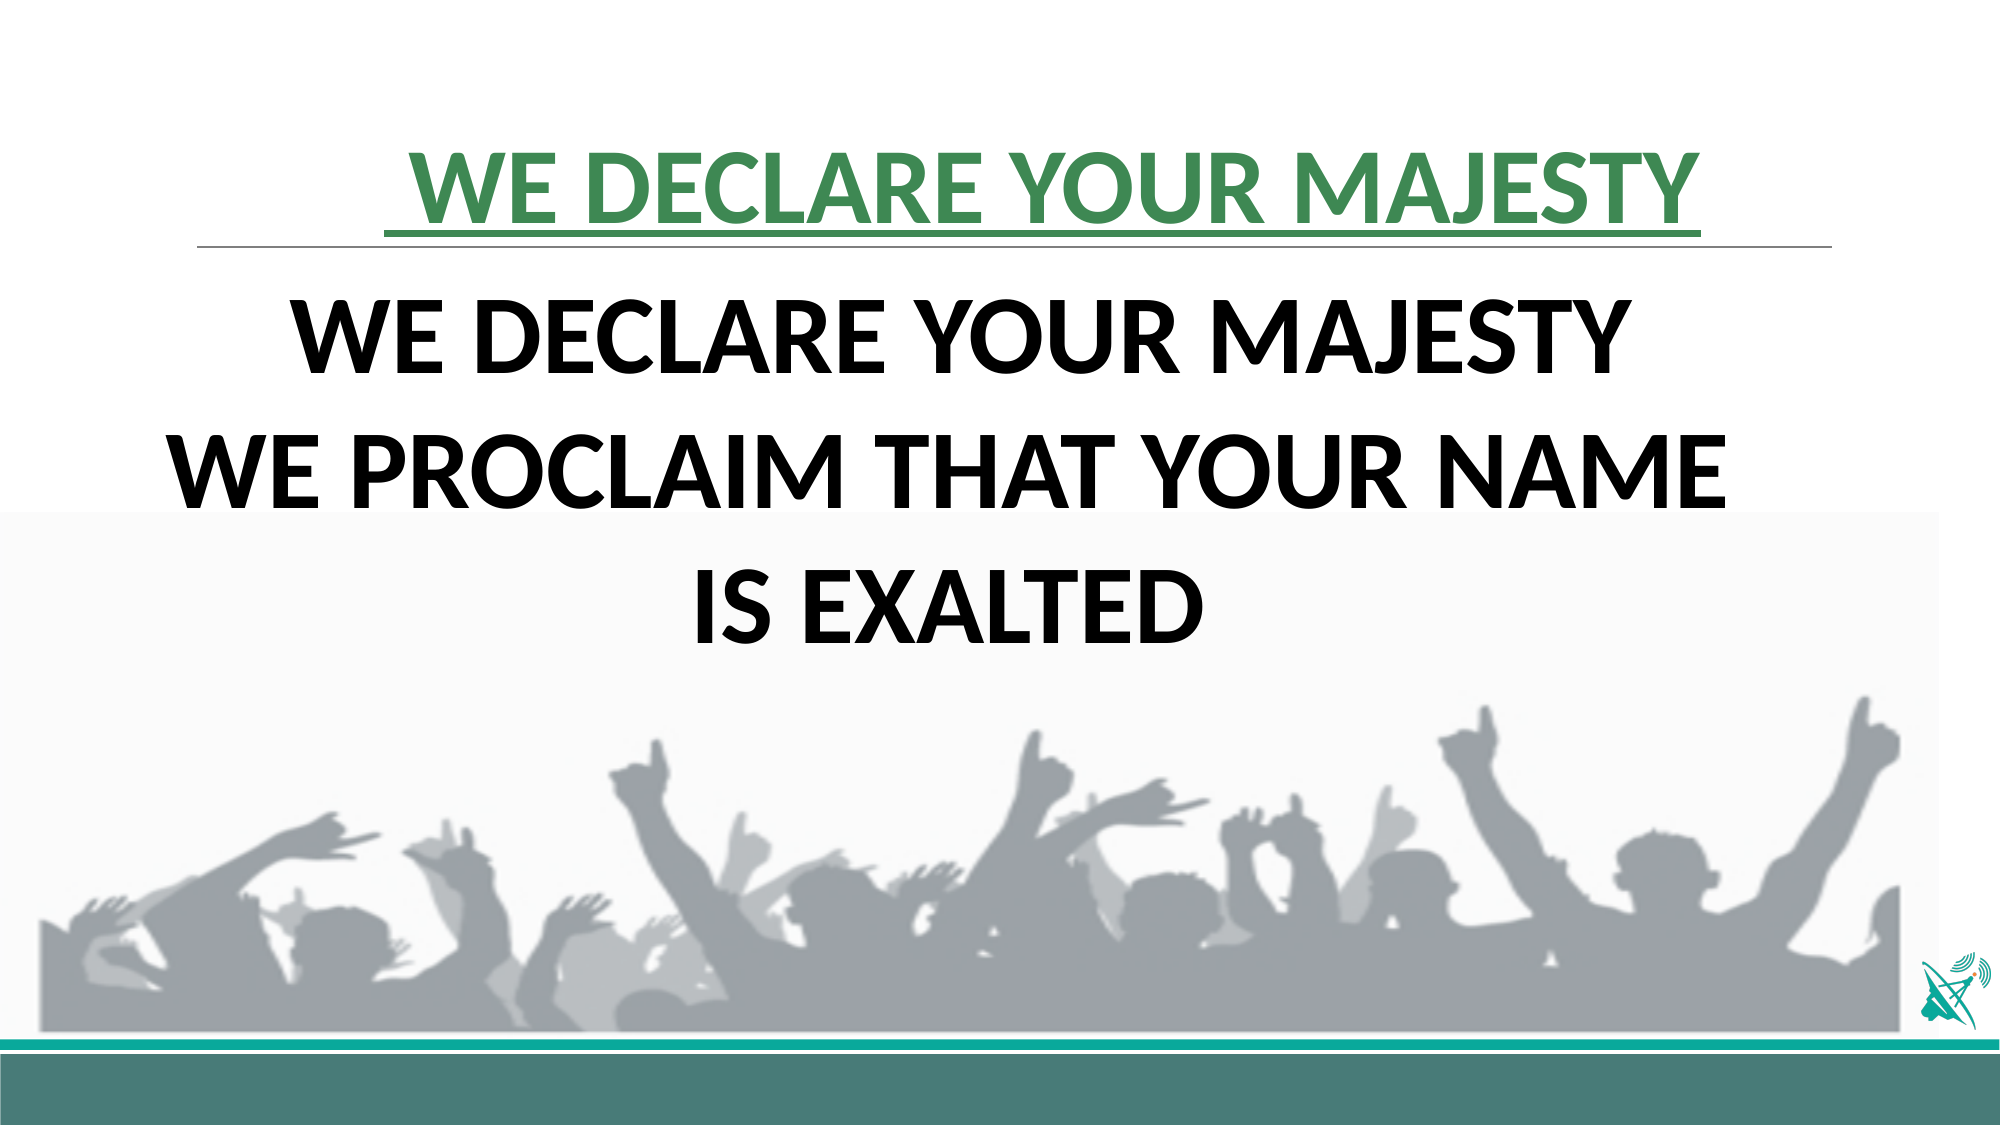

# WE DECLARE YOUR MAJESTY
 WE DECLARE YOUR MAJESTY
WE PROCLAIM THAT YOUR NAME IS EXALTED